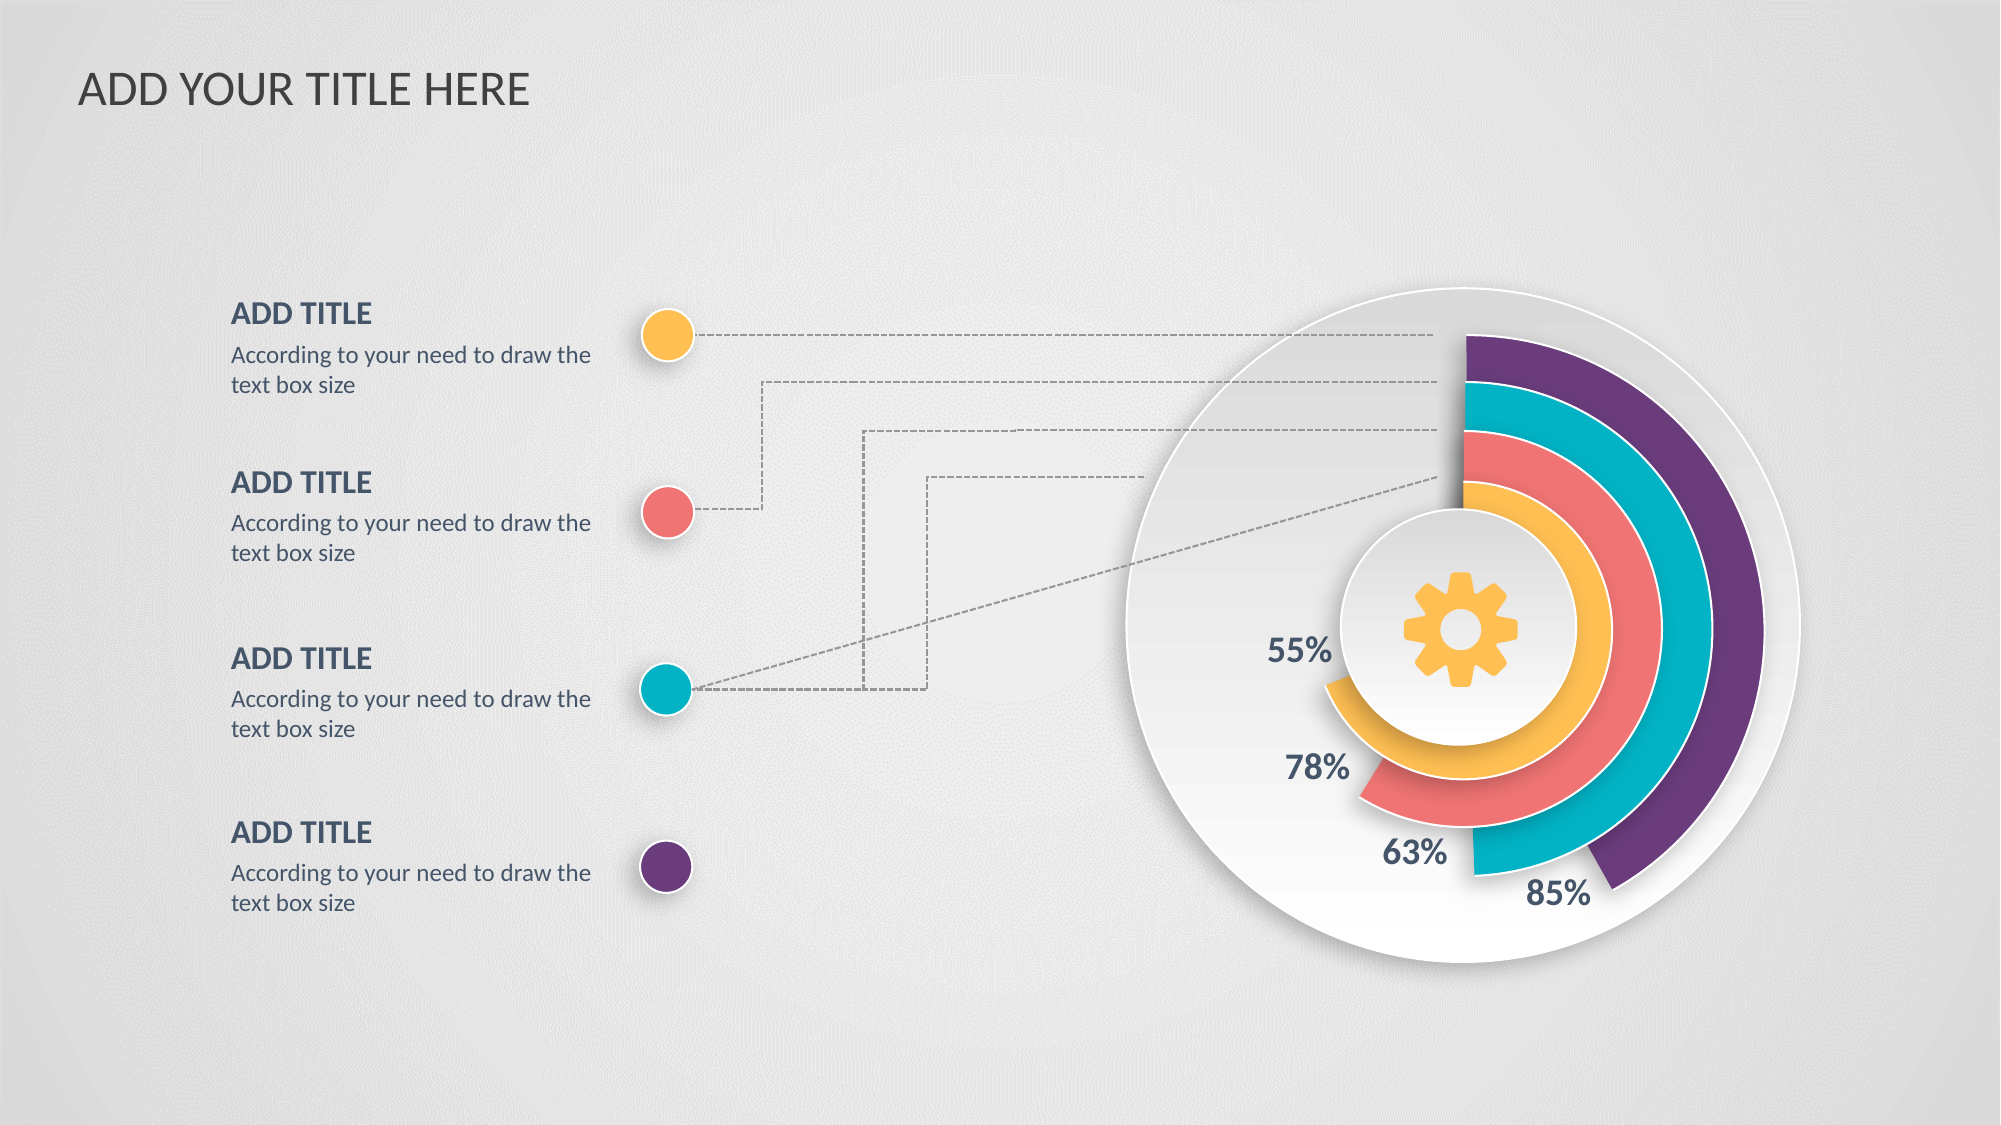

ADD YOUR TITLE HERE

ADD TITLE

According to your need to draw the text box size

ADD TITLE

According to your need to draw the text box size

55%
ADD TITLE

According to your need to draw the text box size
78%
ADD TITLE
63%

According to your need to draw the text box size
85%